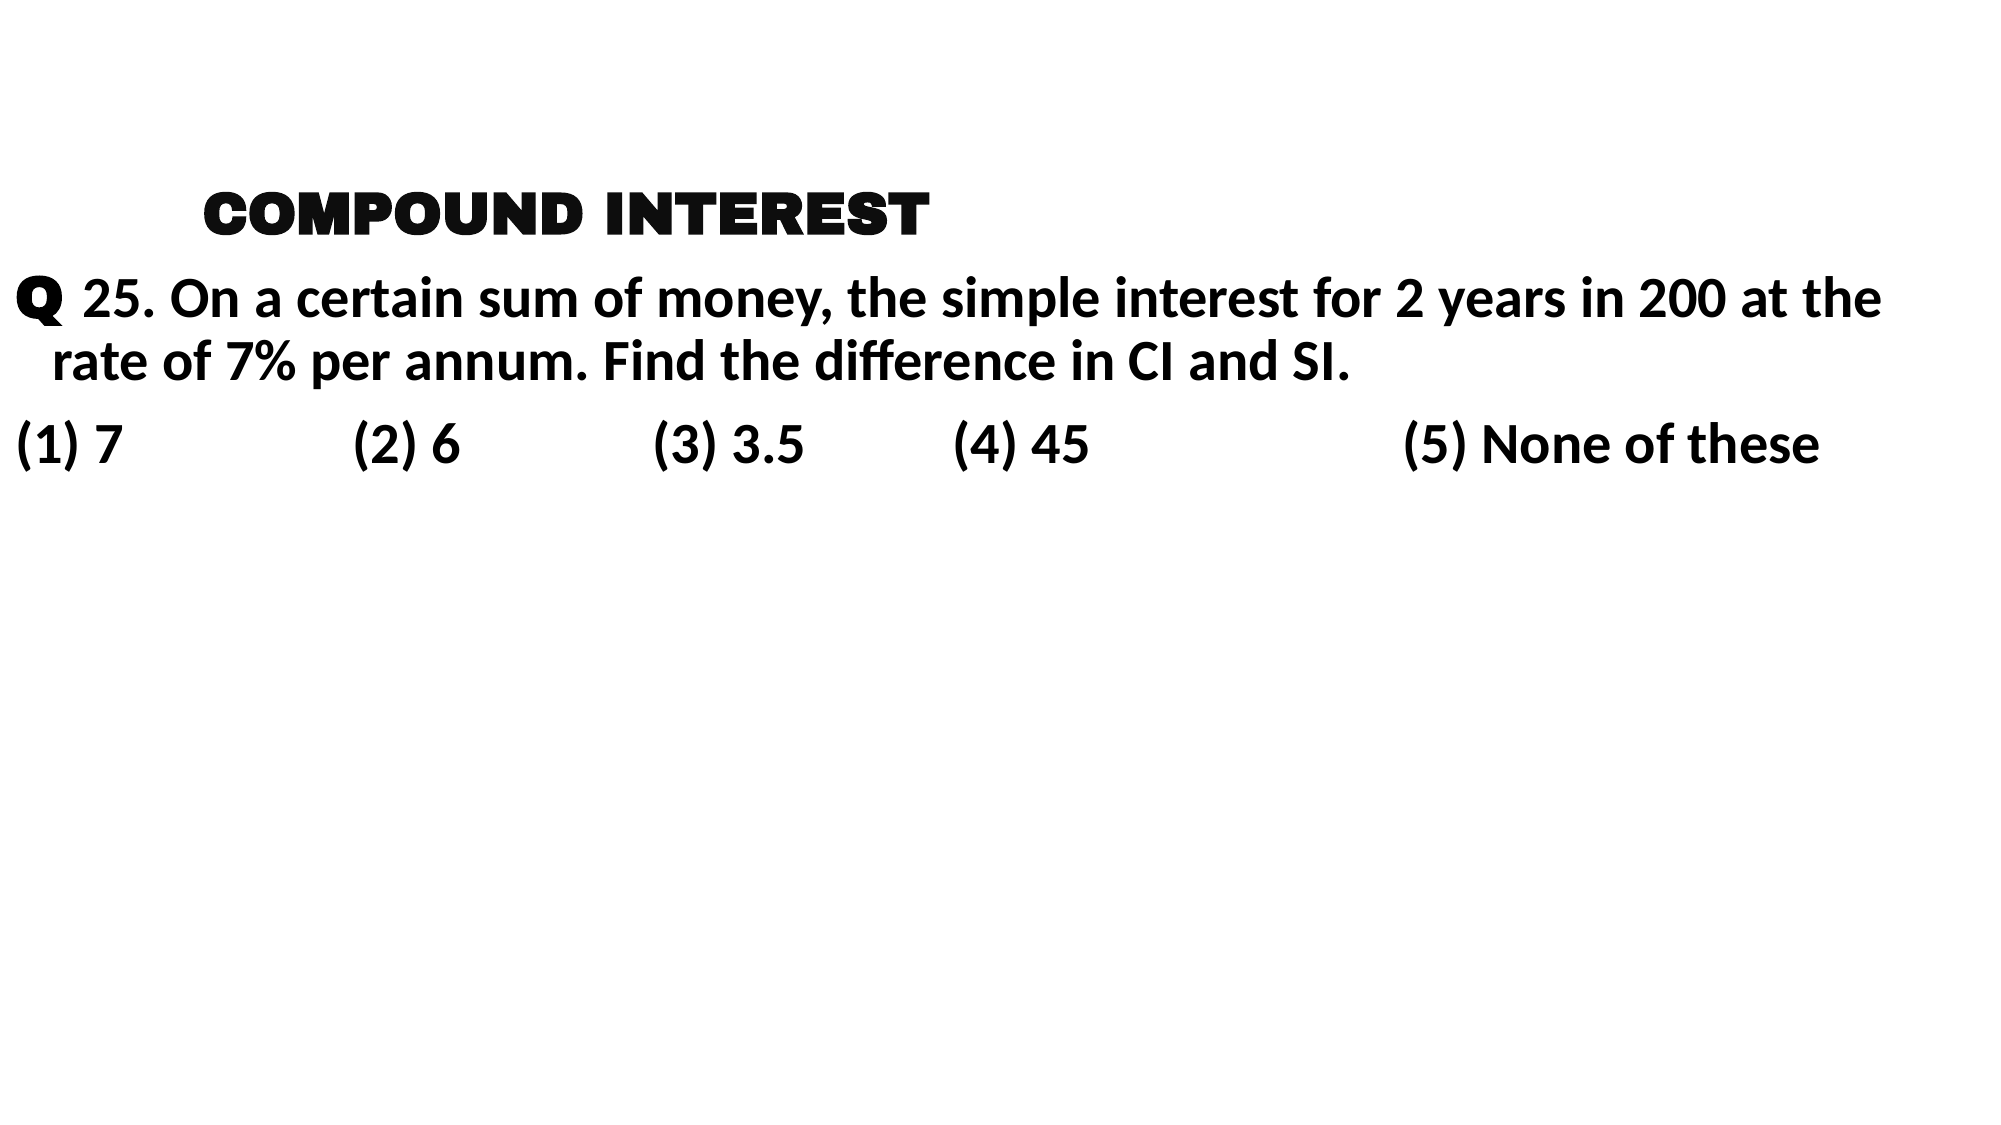

COMPOUND INTEREST
Q 25. On a certain sum of money, the simple interest for 2 years in 200 at the rate of 7% per annum. Find the difference in CI and SI.
(1) 7 		(2) 6 		(3) 3.5 	(4) 45 		(5) None of these